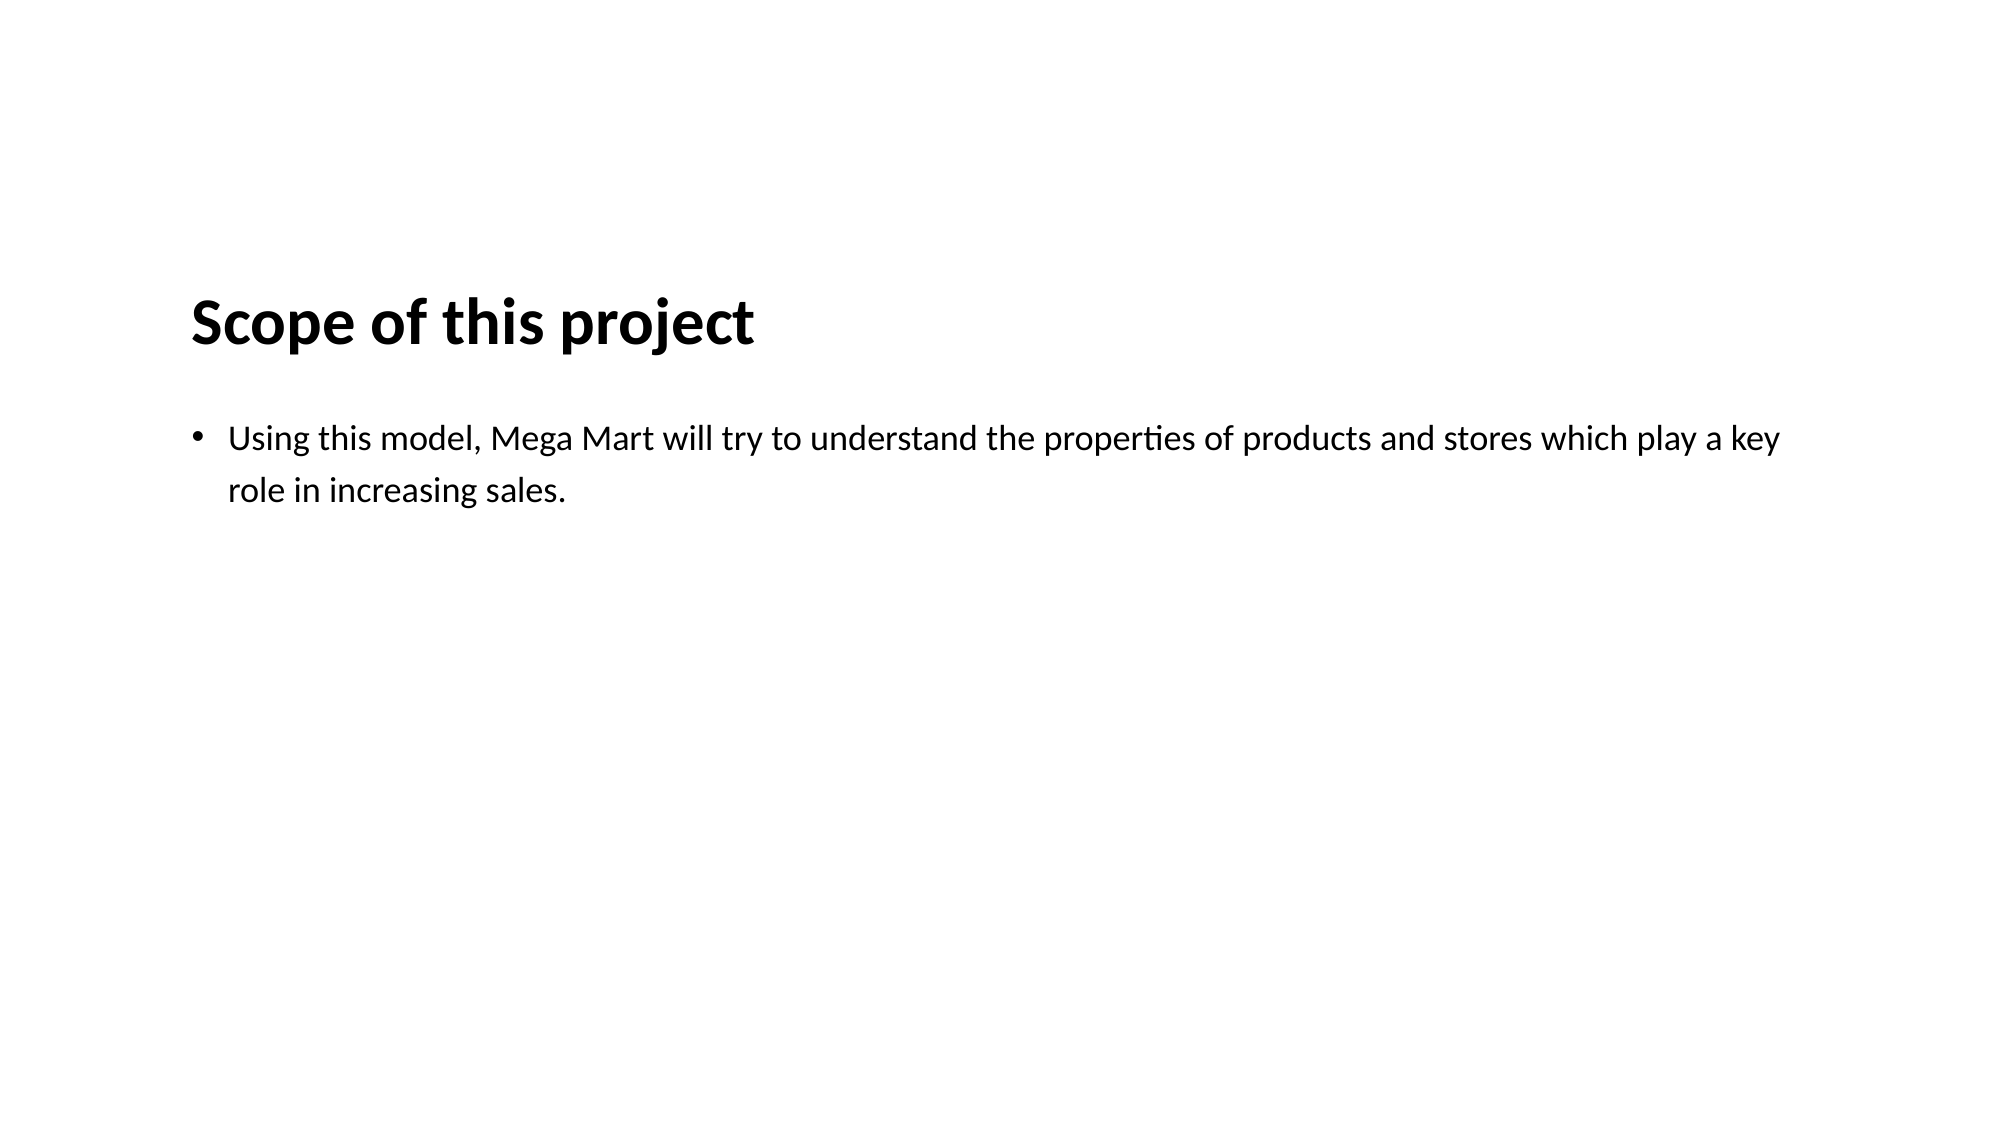

# Scope of this project
Using this model, Mega Mart will try to understand the properties of products and stores which play a key role in increasing sales.